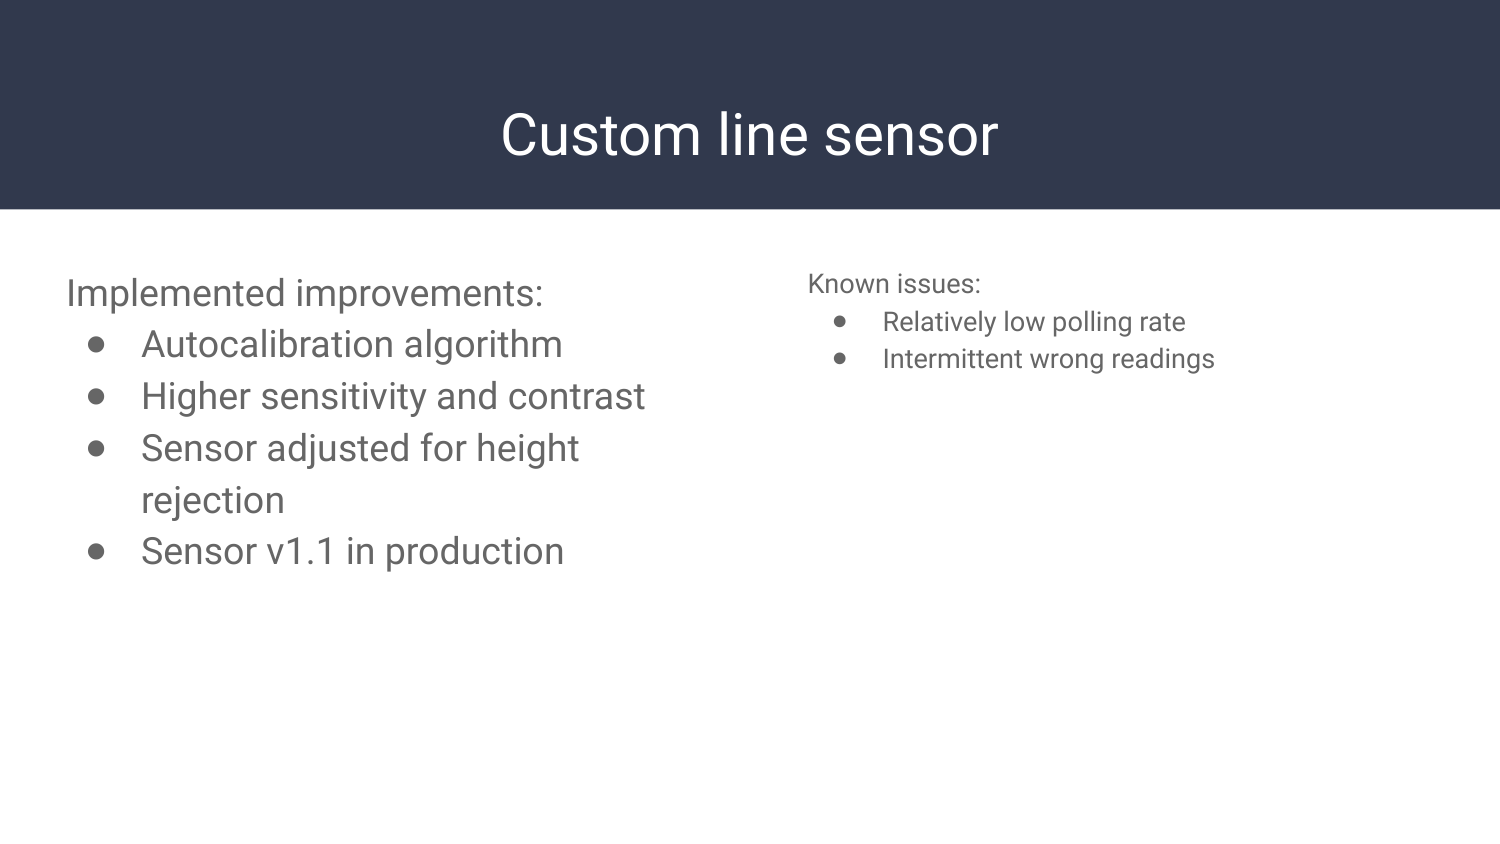

# Custom line sensor
Implemented improvements:
Autocalibration algorithm
Higher sensitivity and contrast
Sensor adjusted for height rejection
Sensor v1.1 in production
Known issues:
Relatively low polling rate
Intermittent wrong readings